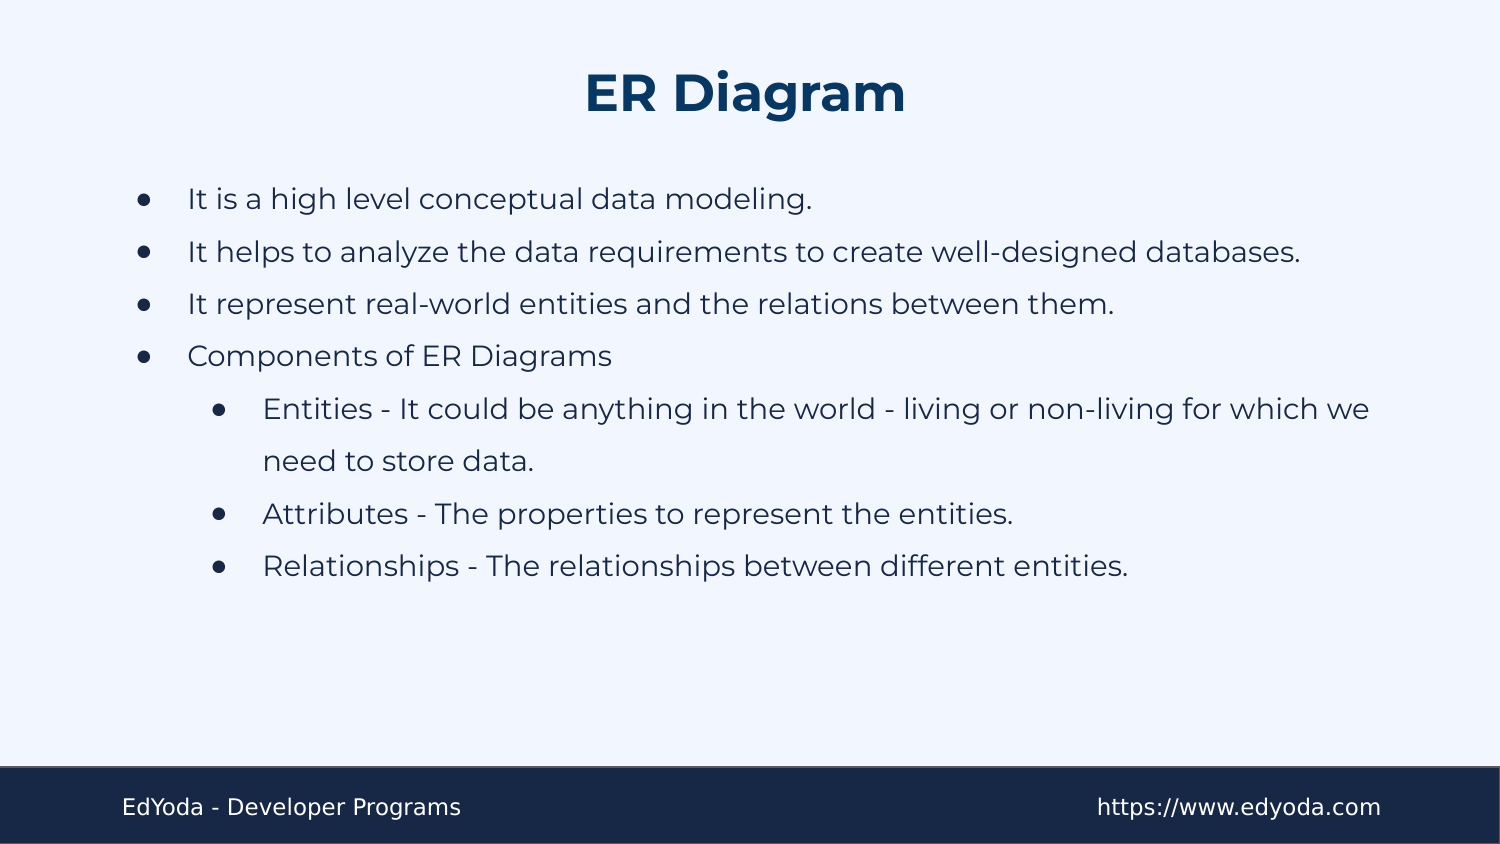

# ER Diagram
It is a high level conceptual data modeling.
It helps to analyze the data requirements to create well-designed databases.
It represent real-world entities and the relations between them.
Components of ER Diagrams
Entities - It could be anything in the world - living or non-living for which we need to store data.
Attributes - The properties to represent the entities.
Relationships - The relationships between different entities.

EdYoda - Developer Programs
https://www.edyoda.com